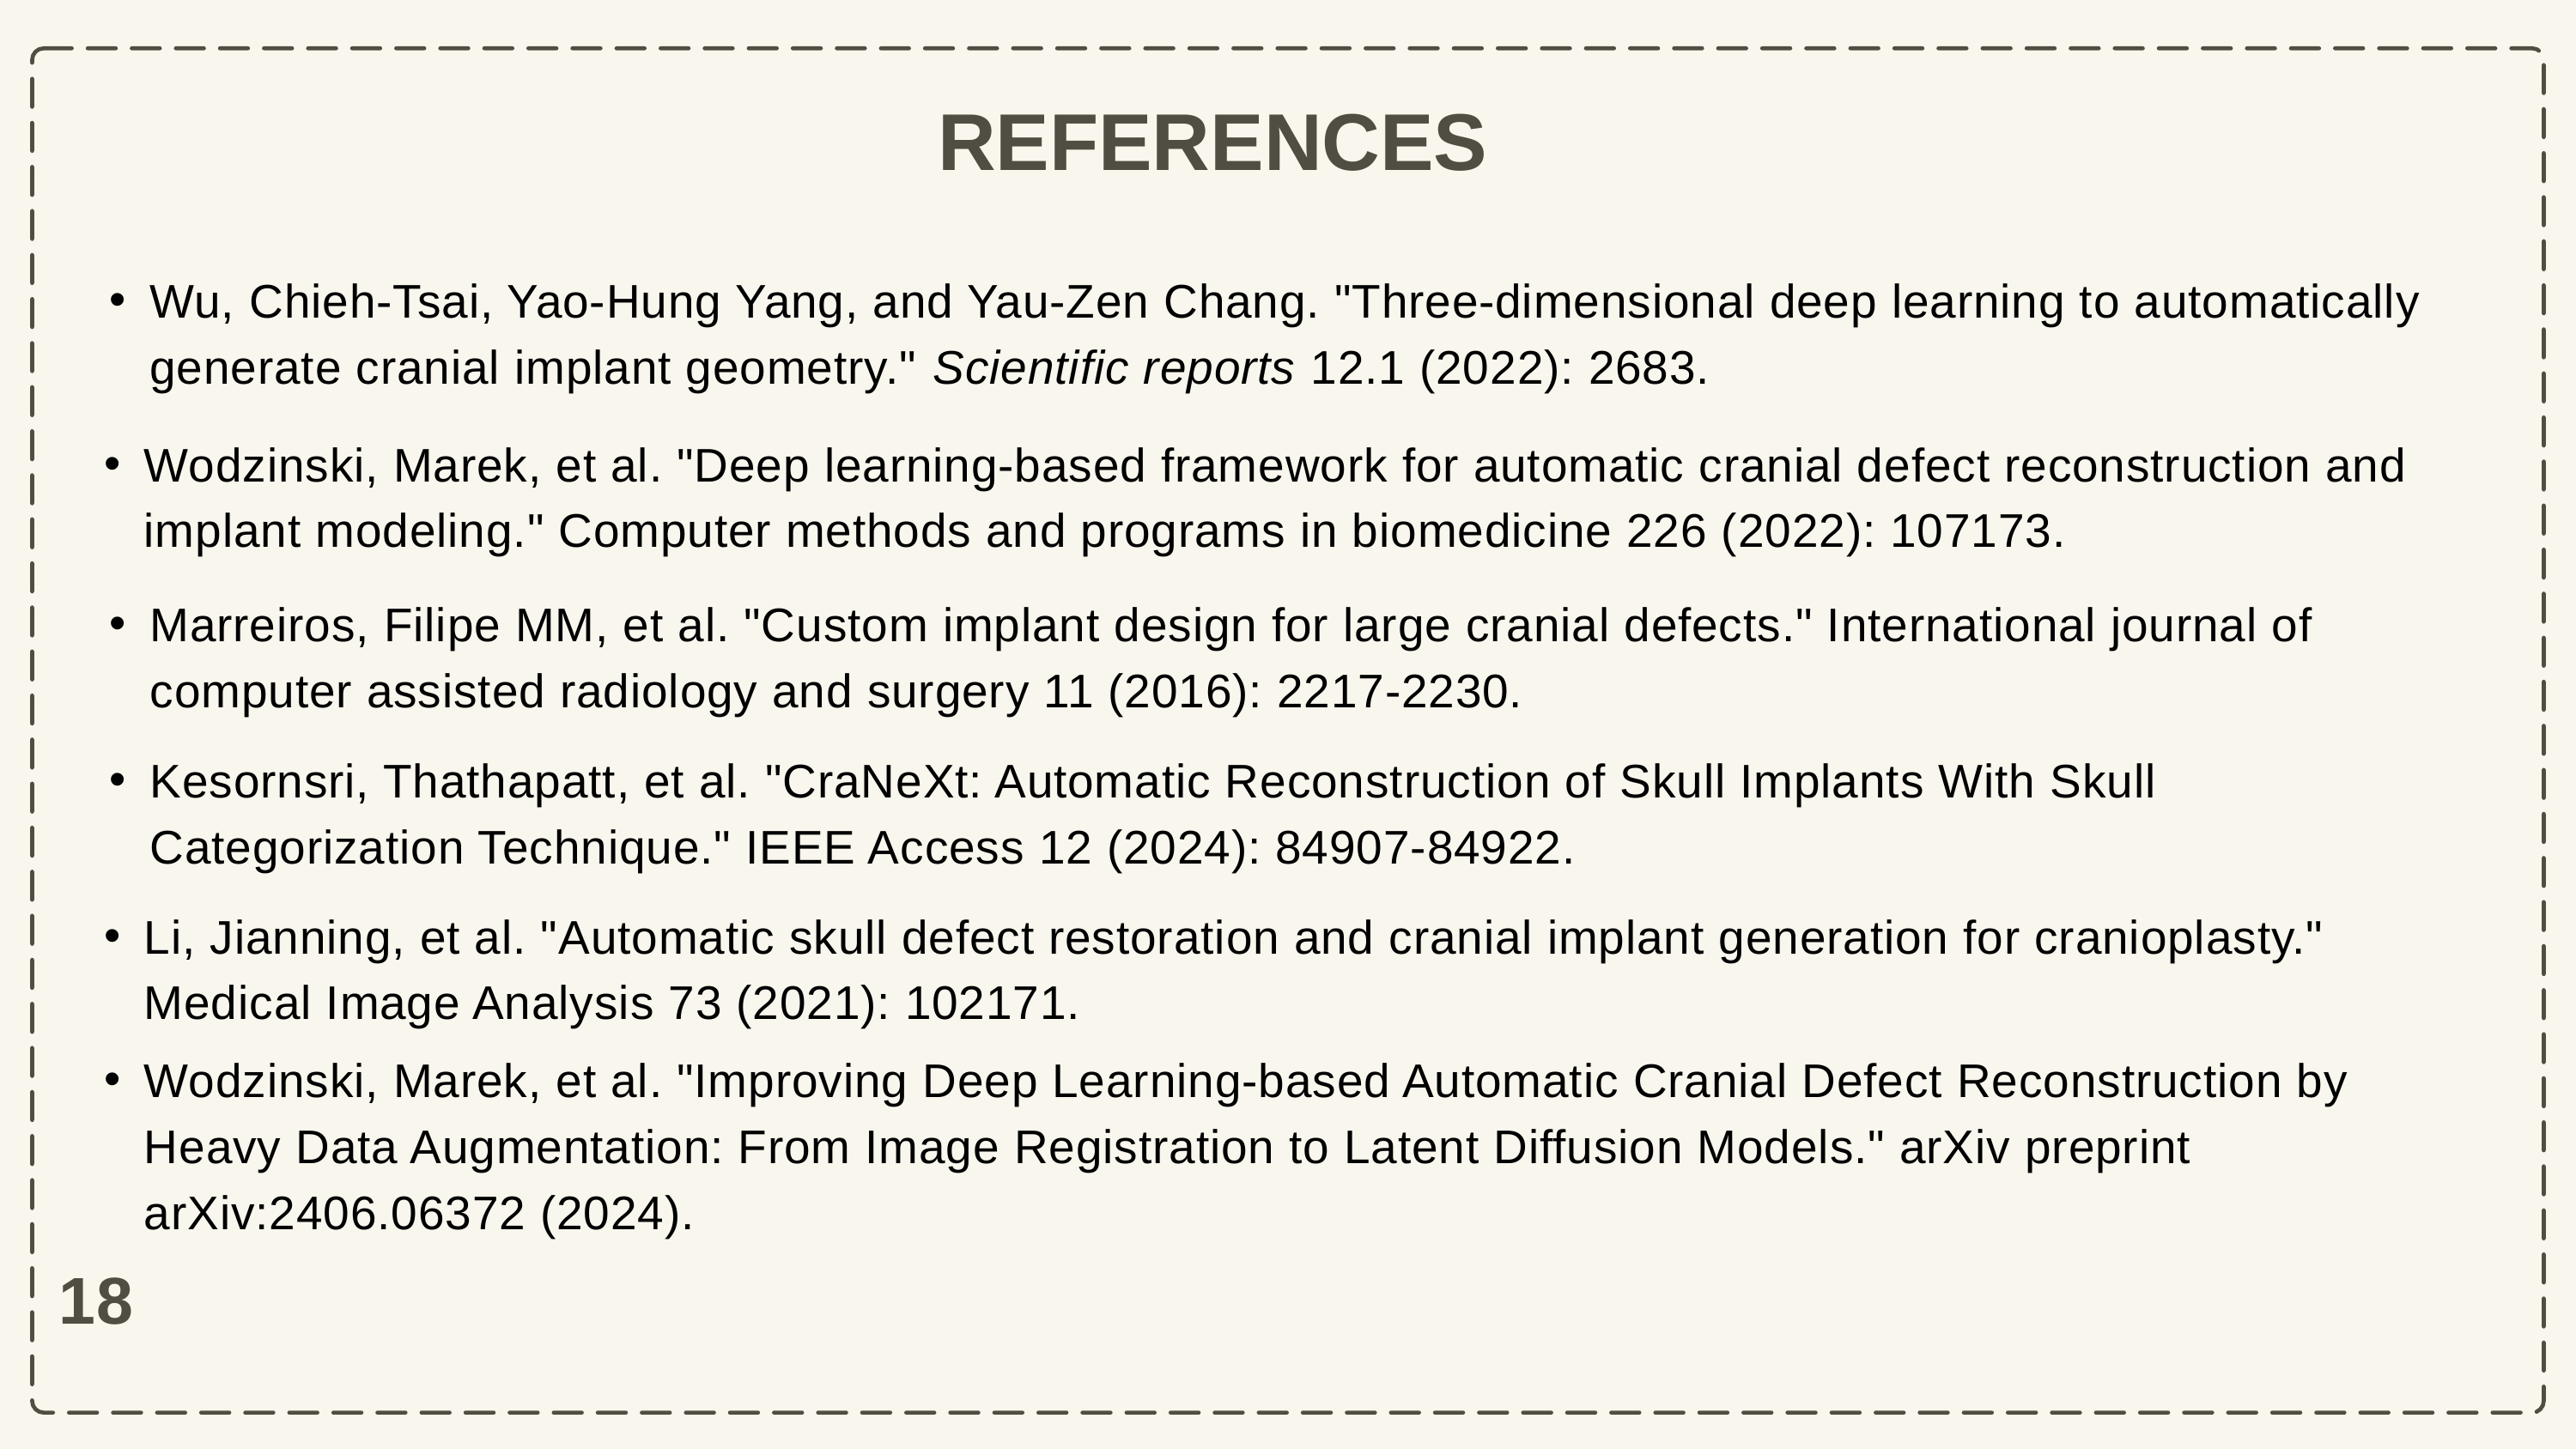

REFERENCES
Wu, Chieh-Tsai, Yao-Hung Yang, and Yau-Zen Chang. "Three-dimensional deep learning to automatically generate cranial implant geometry." Scientific reports 12.1 (2022): 2683.
Wodzinski, Marek, et al. "Deep learning-based framework for automatic cranial defect reconstruction and implant modeling." Computer methods and programs in biomedicine 226 (2022): 107173.
Marreiros, Filipe MM, et al. "Custom implant design for large cranial defects." International journal of computer assisted radiology and surgery 11 (2016): 2217-2230.
Kesornsri, Thathapatt, et al. "CraNeXt: Automatic Reconstruction of Skull Implants With Skull Categorization Technique." IEEE Access 12 (2024): 84907-84922.
Li, Jianning, et al. "Automatic skull defect restoration and cranial implant generation for cranioplasty." Medical Image Analysis 73 (2021): 102171.
Wodzinski, Marek, et al. "Improving Deep Learning-based Automatic Cranial Defect Reconstruction by Heavy Data Augmentation: From Image Registration to Latent Diffusion Models." arXiv preprint arXiv:2406.06372 (2024).
18